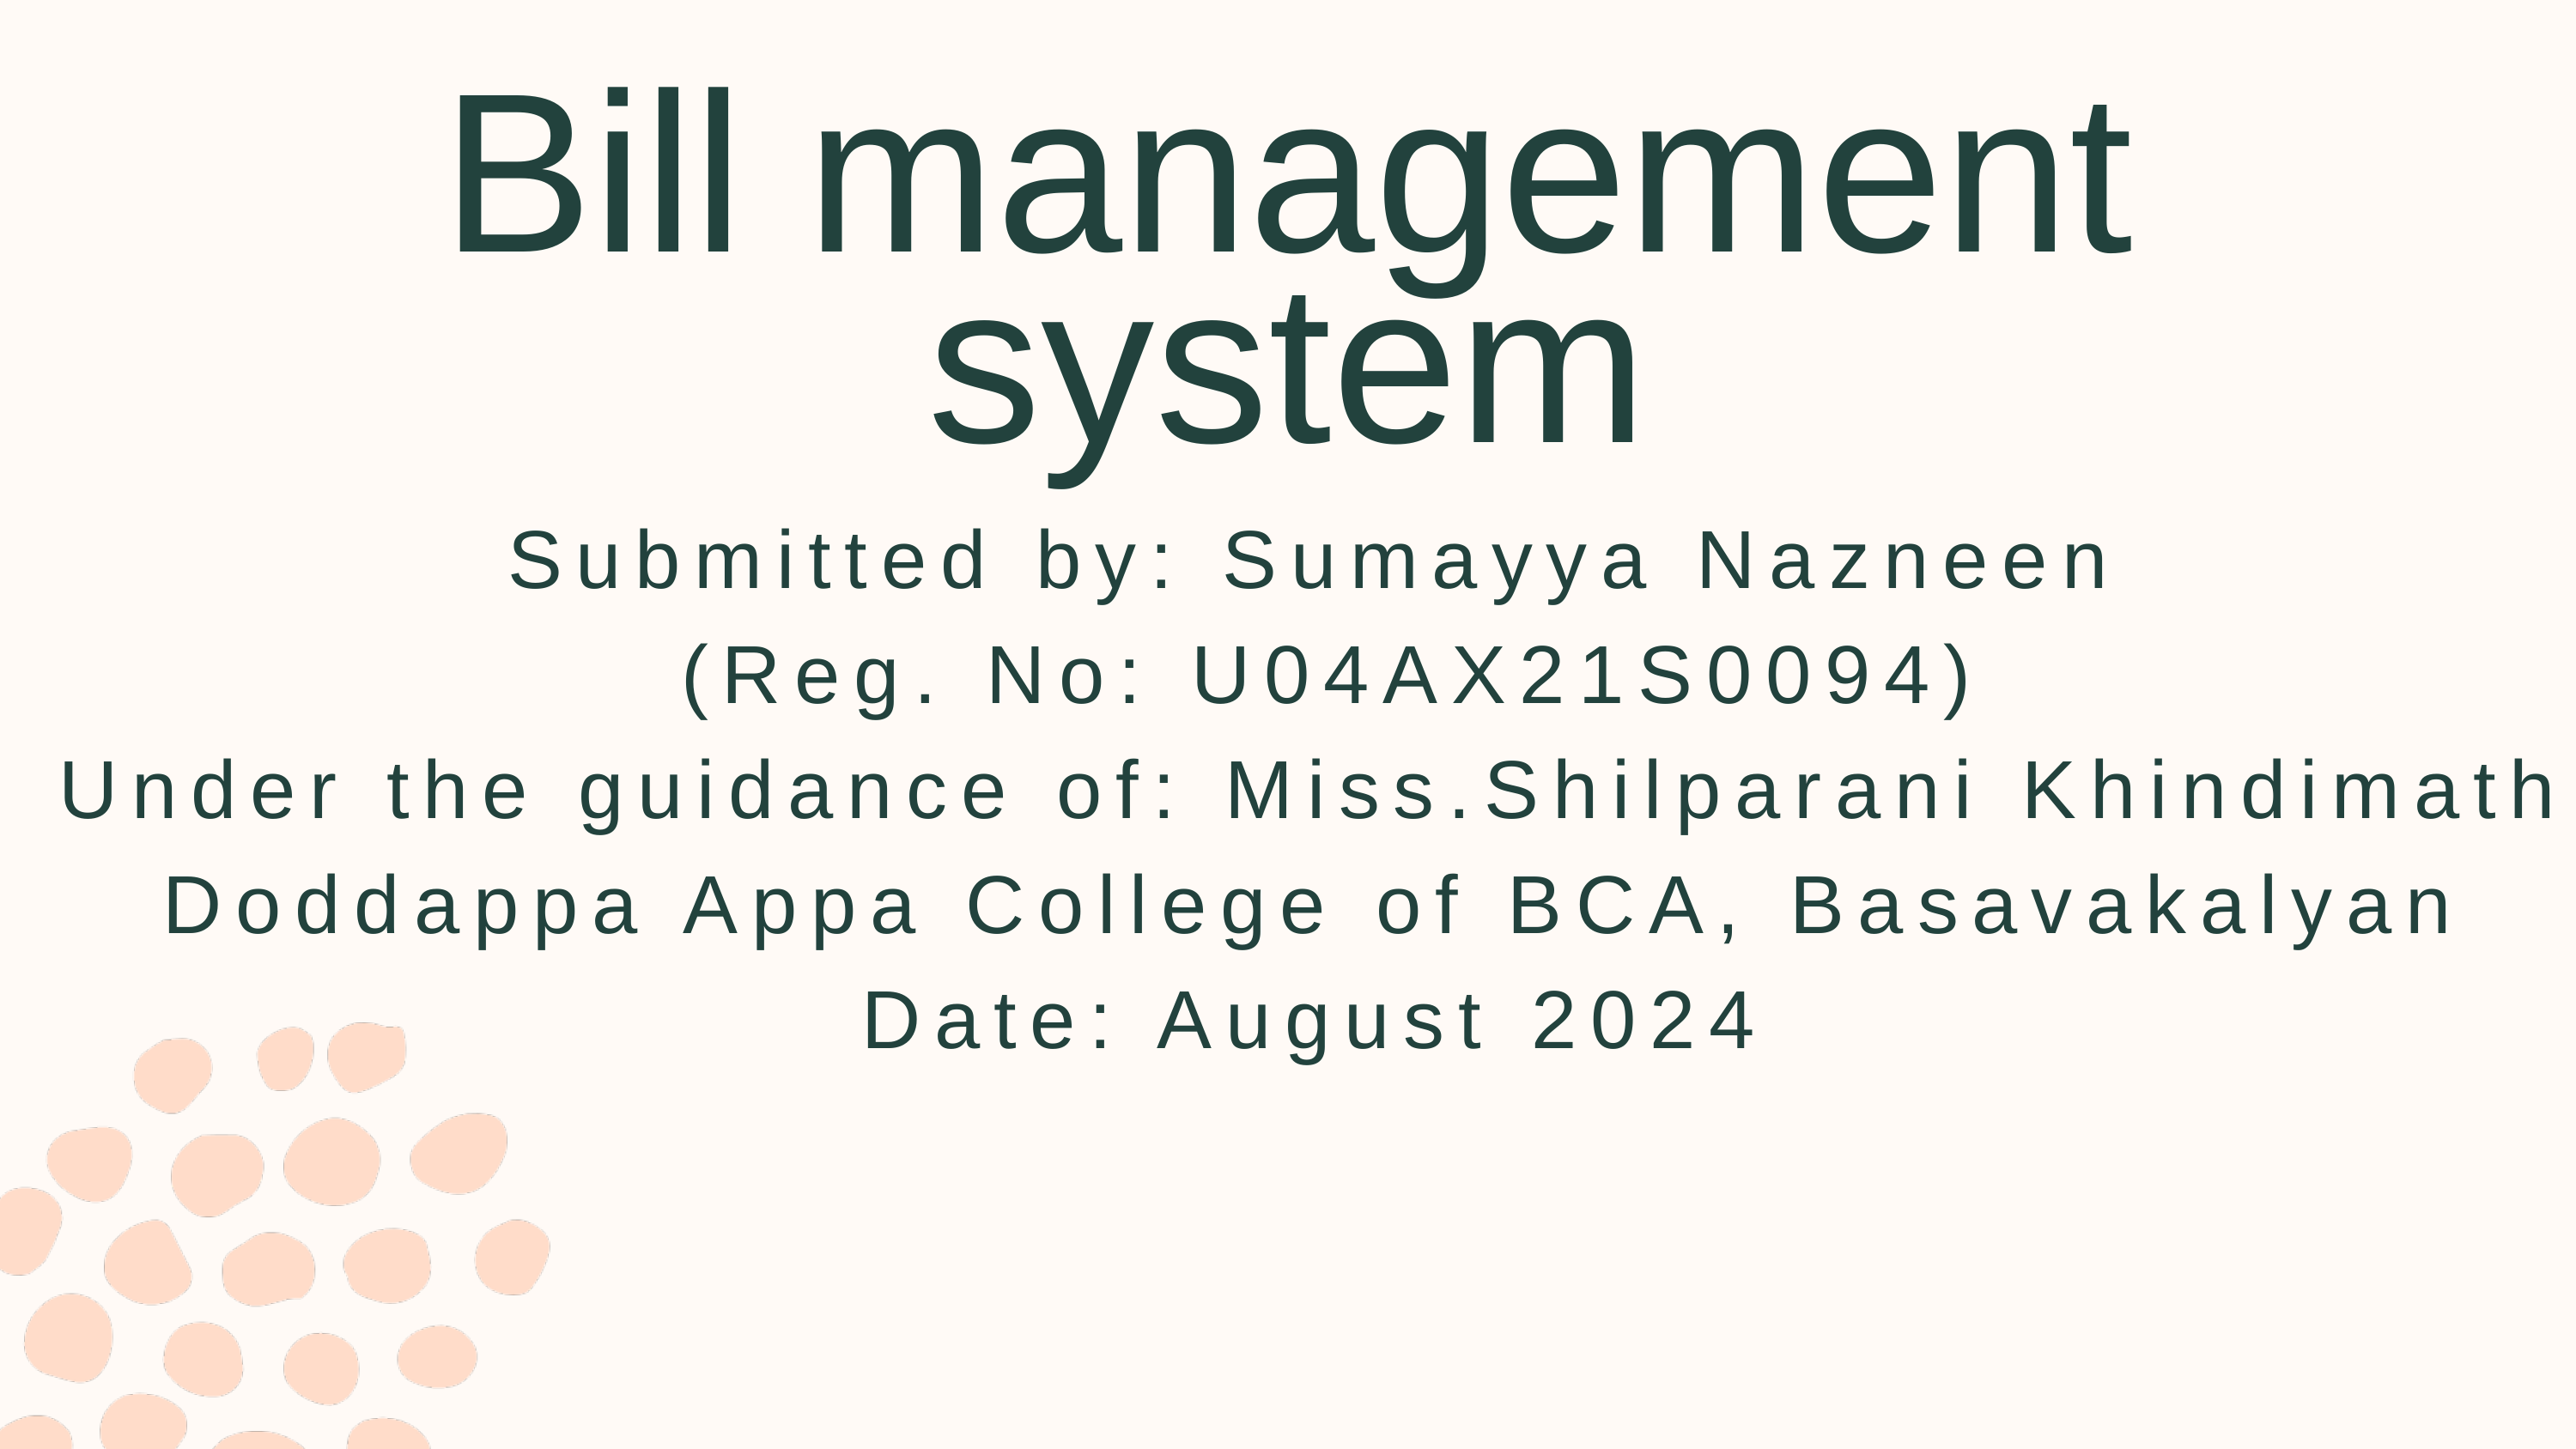

Bill management system
Submitted by: Sumayya Nazneen
 (Reg. No: U04AX21S0094)
Under the guidance of: Miss.Shilparani Khindimath
Doddappa Appa College of BCA, Basavakalyan
Date: August 2024